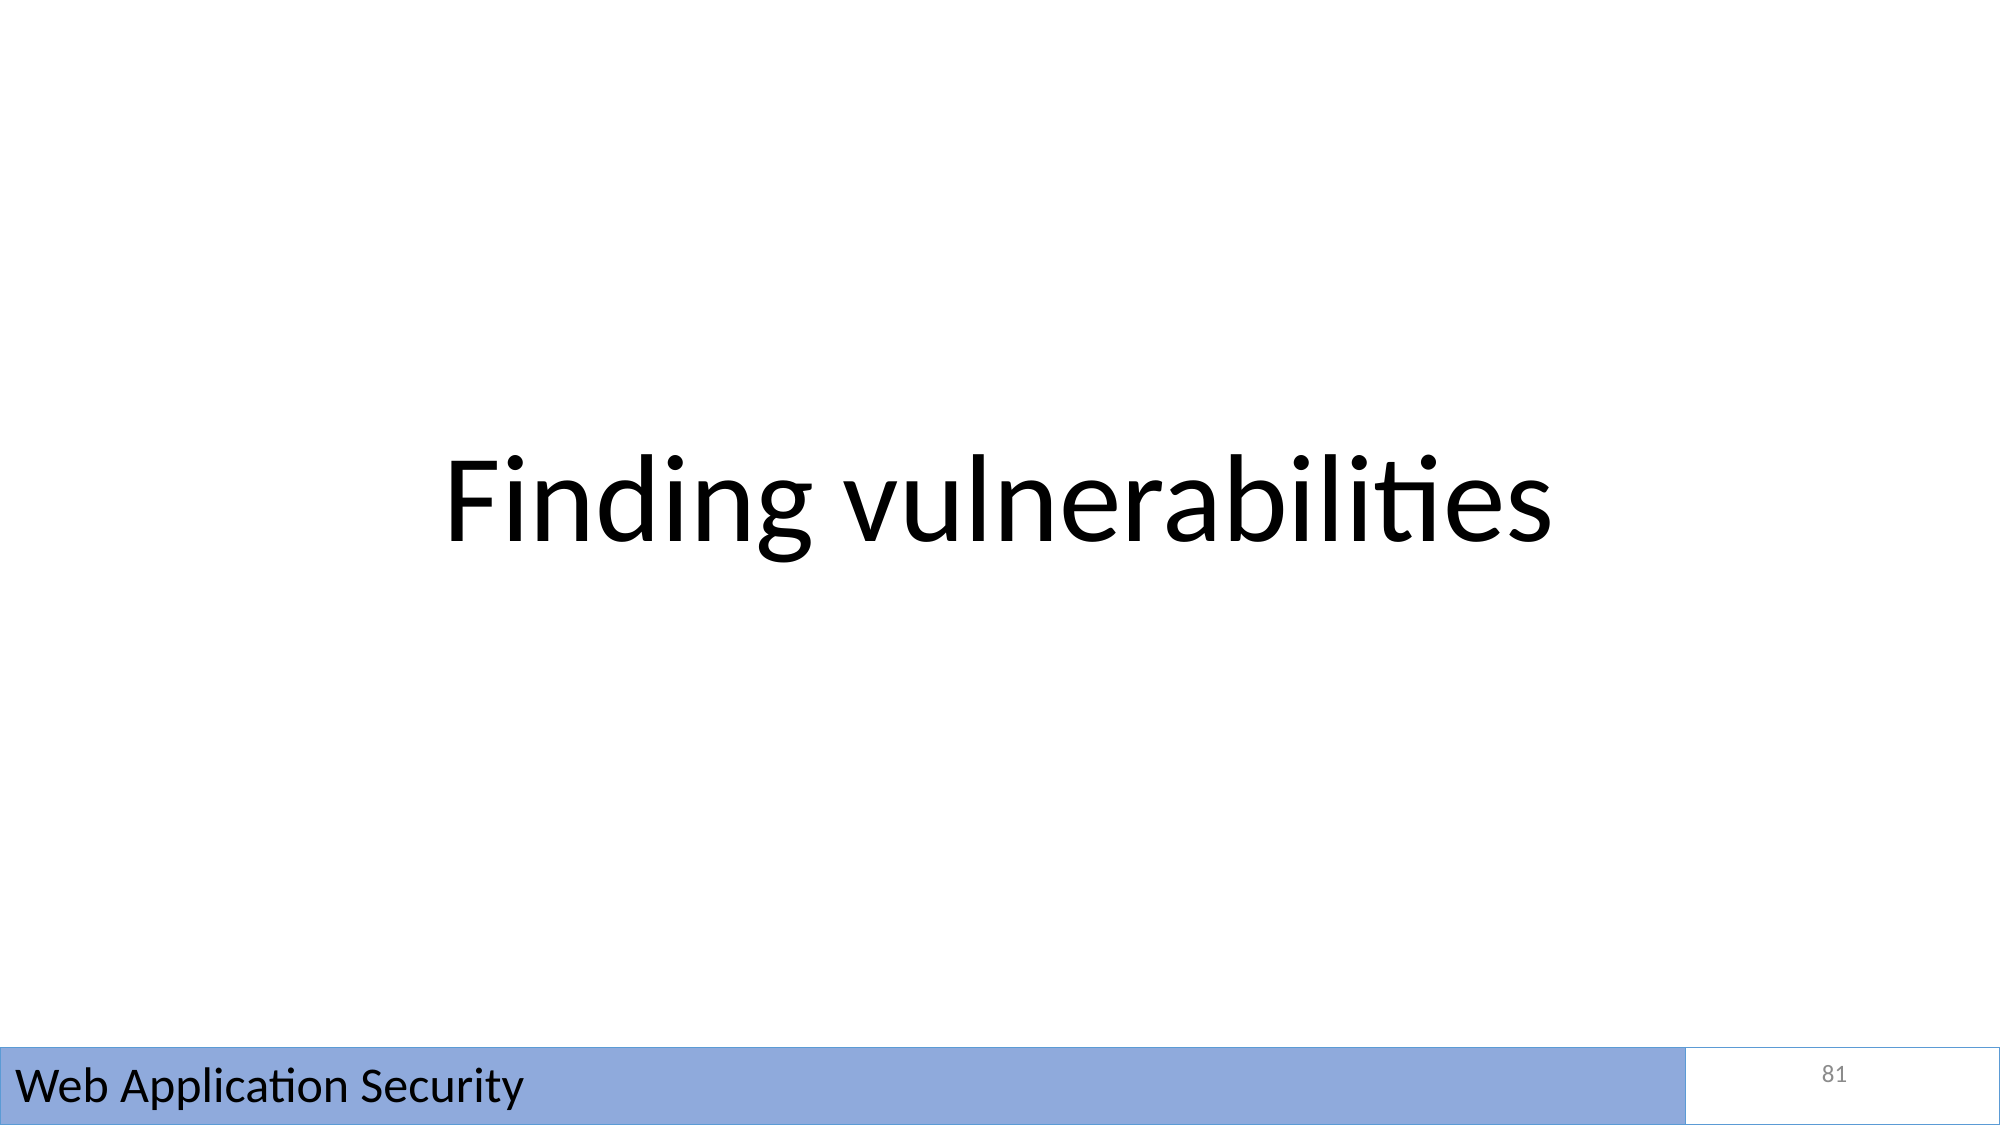

# Finding vulnerabilities

81
Web Application Security